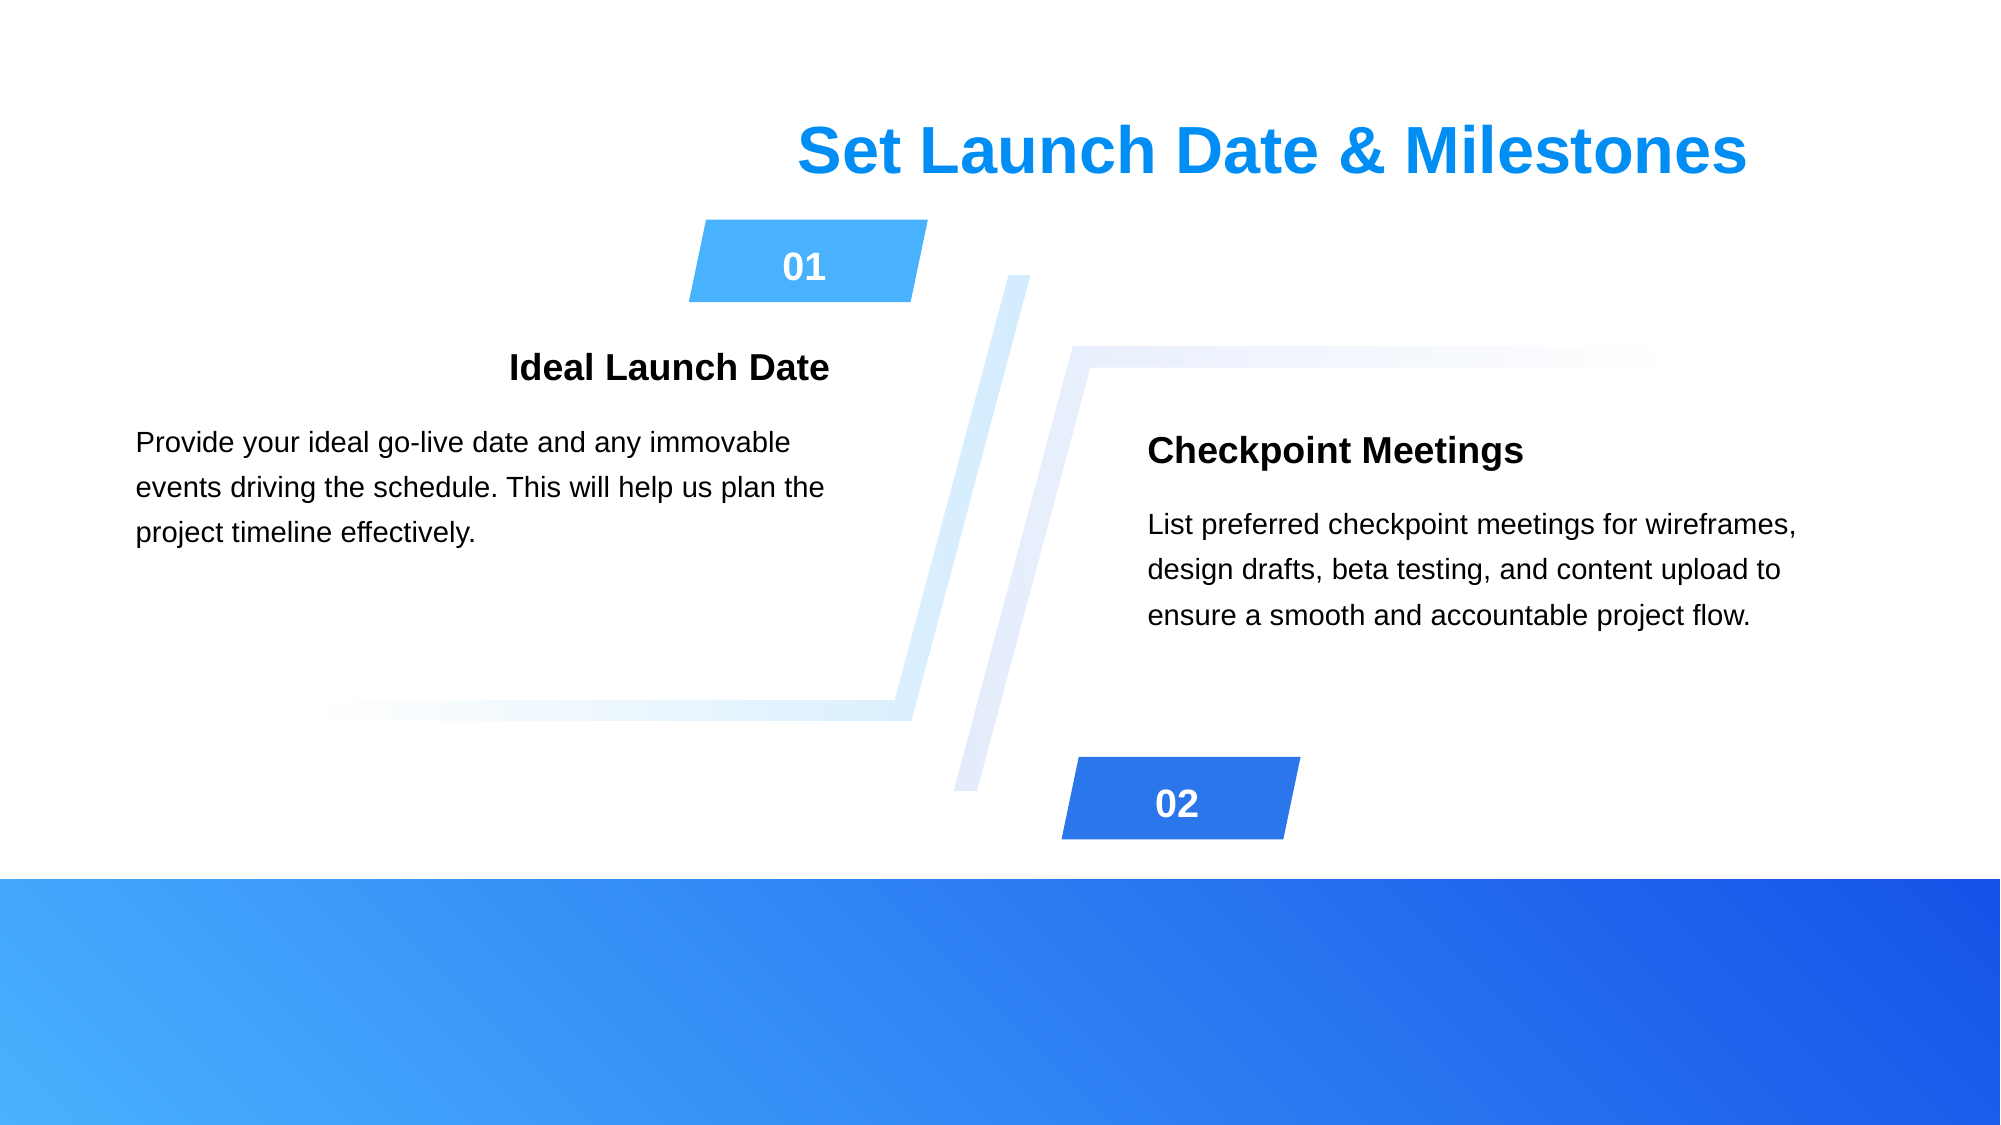

Set Launch Date & Milestones

01

Ideal Launch Date

Provide your ideal go-live date and any immovable events driving the schedule. This will help us plan the project timeline effectively.
Checkpoint Meetings
List preferred checkpoint meetings for wireframes, design drafts, beta testing, and content upload to ensure a smooth and accountable project flow.

02